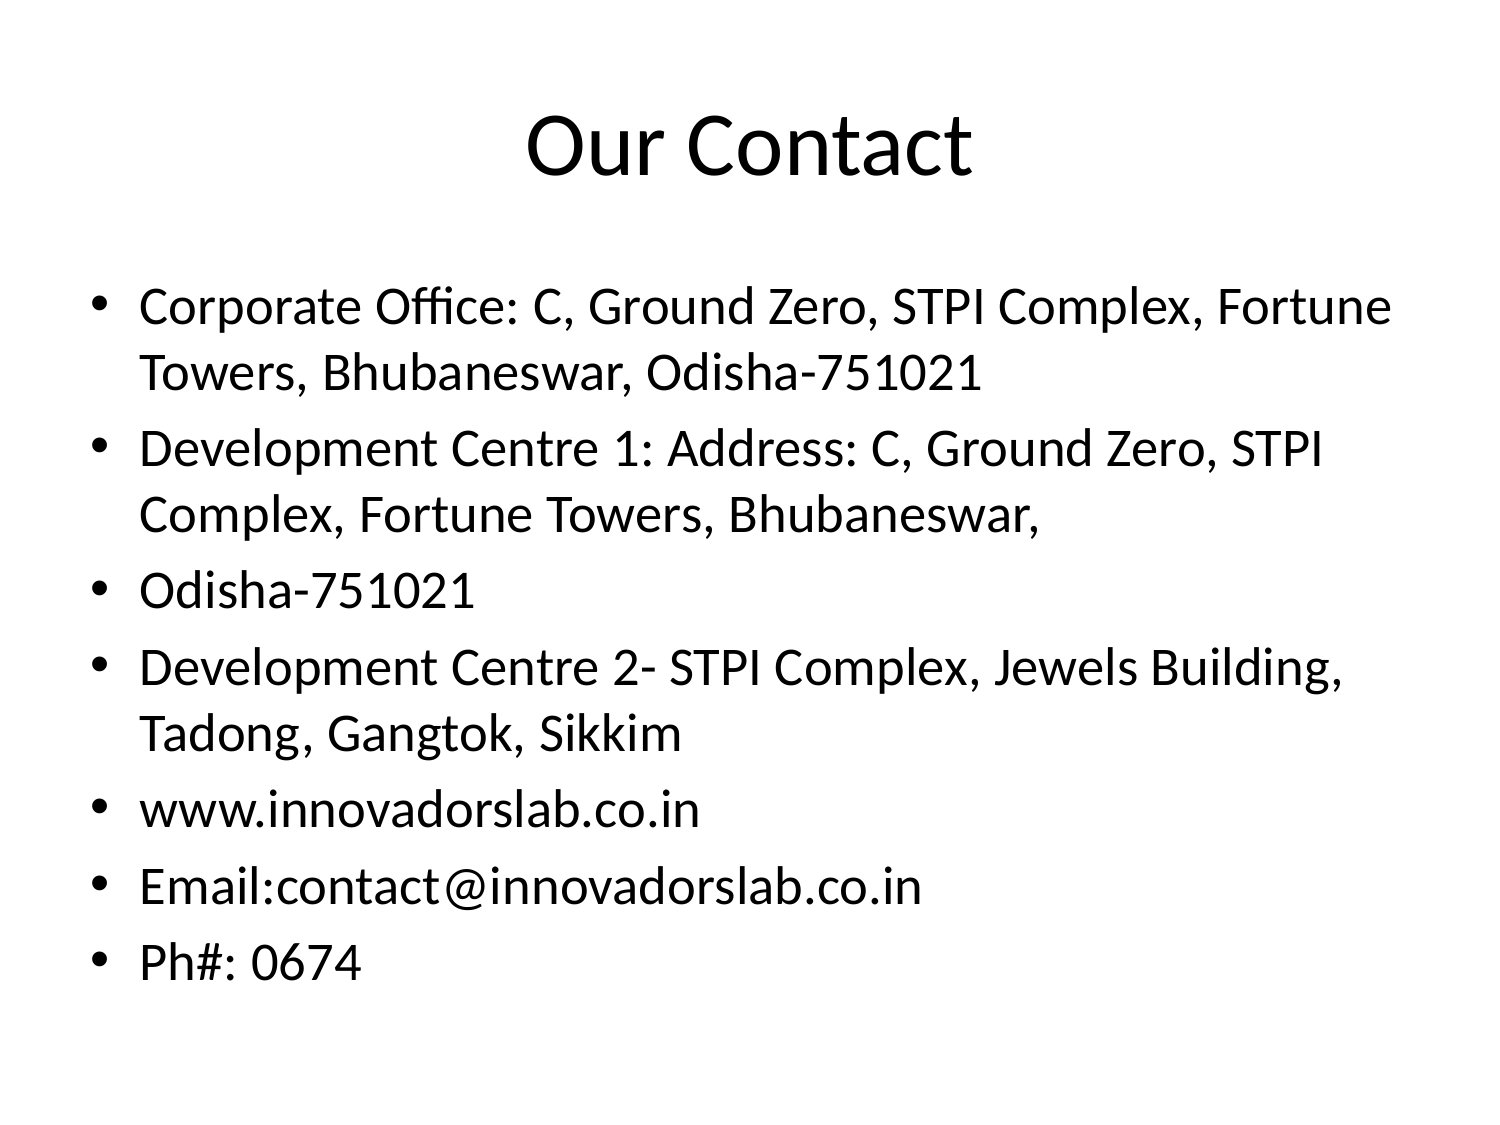

# Our Contact
Corporate Office: C, Ground Zero, STPI Complex, Fortune Towers, Bhubaneswar, Odisha-751021
Development Centre 1: Address: C, Ground Zero, STPI Complex, Fortune Towers, Bhubaneswar,
Odisha-751021
Development Centre 2- STPI Complex, Jewels Building, Tadong, Gangtok, Sikkim
www.innovadorslab.co.in
Email:contact@innovadorslab.co.in
Ph#: 0674